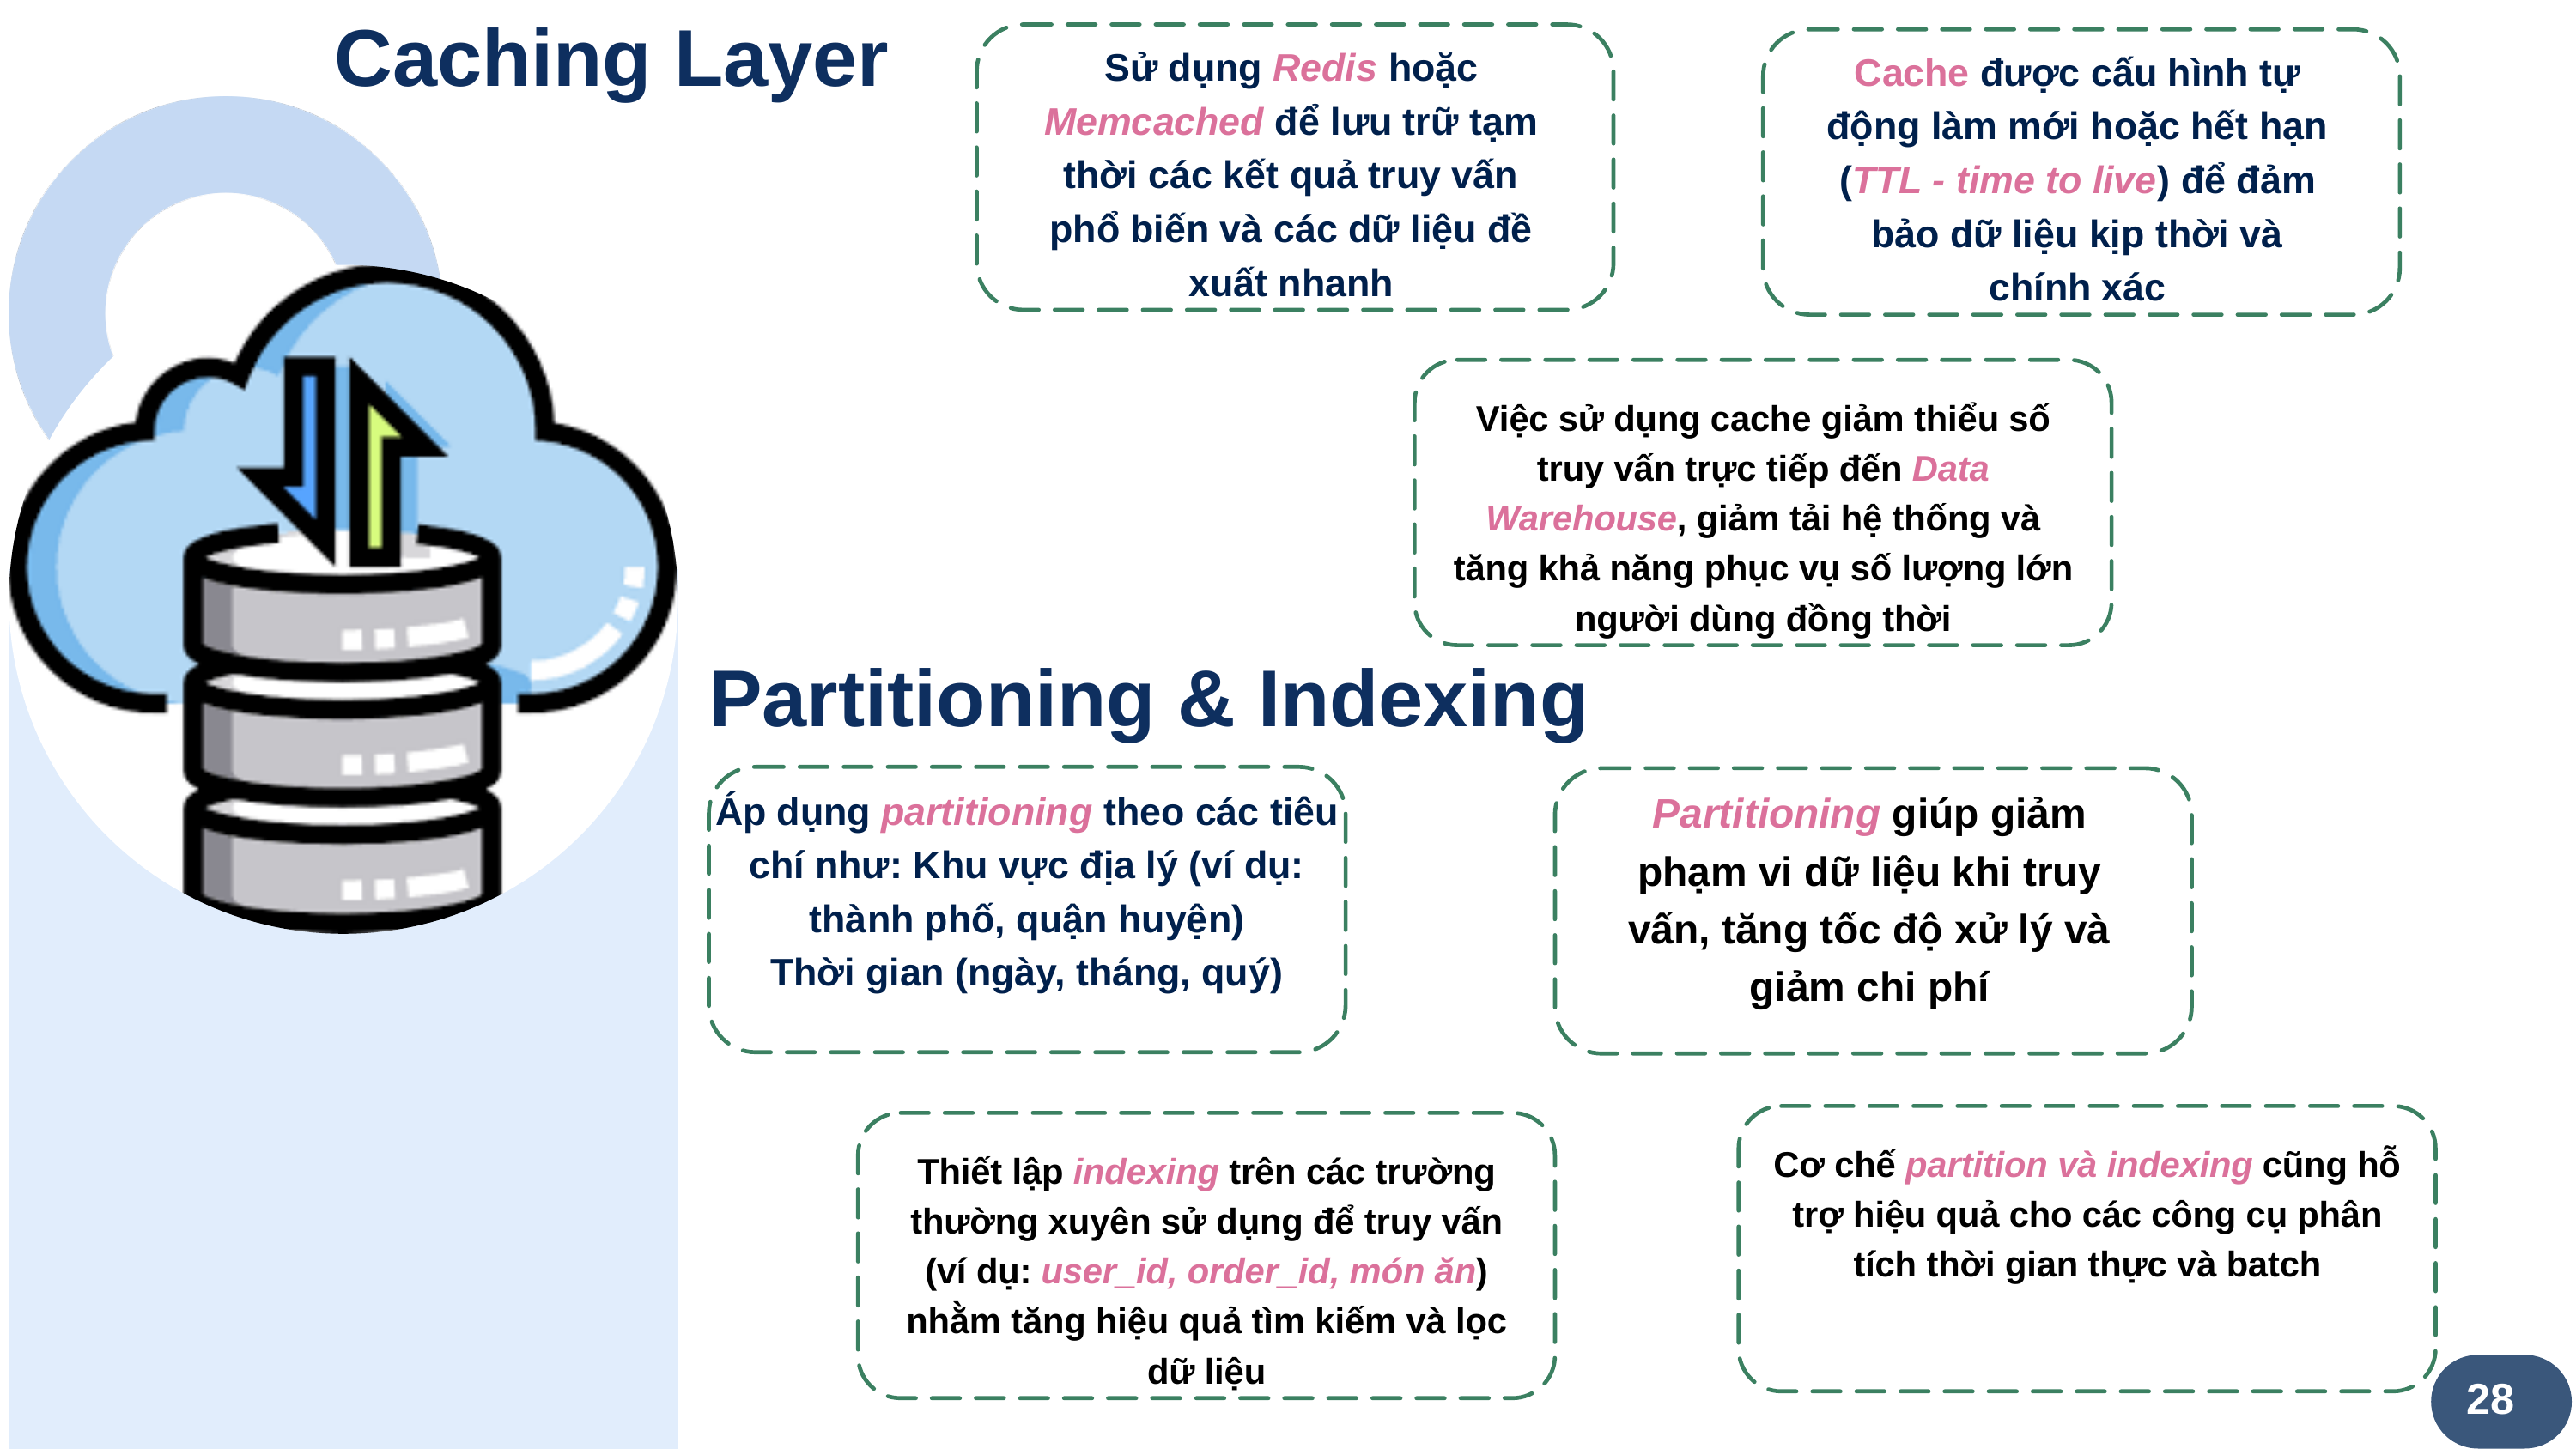

Caching Layer

Sử dụng Redis hoặc Memcached để lưu trữ tạm thời các kết quả truy vấn phổ biến và các dữ liệu đề xuất nhanh

Cache được cấu hình tự động làm mới hoặc hết hạn (TTL - time to live) để đảm bảo dữ liệu kịp thời và chính xác

Việc sử dụng cache giảm thiểu số truy vấn trực tiếp đến Data Warehouse, giảm tải hệ thống và tăng khả năng phục vụ số lượng lớn người dùng đồng thời

Partitioning & Indexing

Áp dụng partitioning theo các tiêu chí như: Khu vực địa lý (ví dụ: thành phố, quận huyện)
Thời gian (ngày, tháng, quý)

Partitioning giúp giảm phạm vi dữ liệu khi truy vấn, tăng tốc độ xử lý và giảm chi phí

Cơ chế partition và indexing cũng hỗ trợ hiệu quả cho các công cụ phân tích thời gian thực và batch

Thiết lập indexing trên các trường thường xuyên sử dụng để truy vấn (ví dụ: user_id, order_id, món ăn) nhằm tăng hiệu quả tìm kiếm và lọc dữ liệu

28